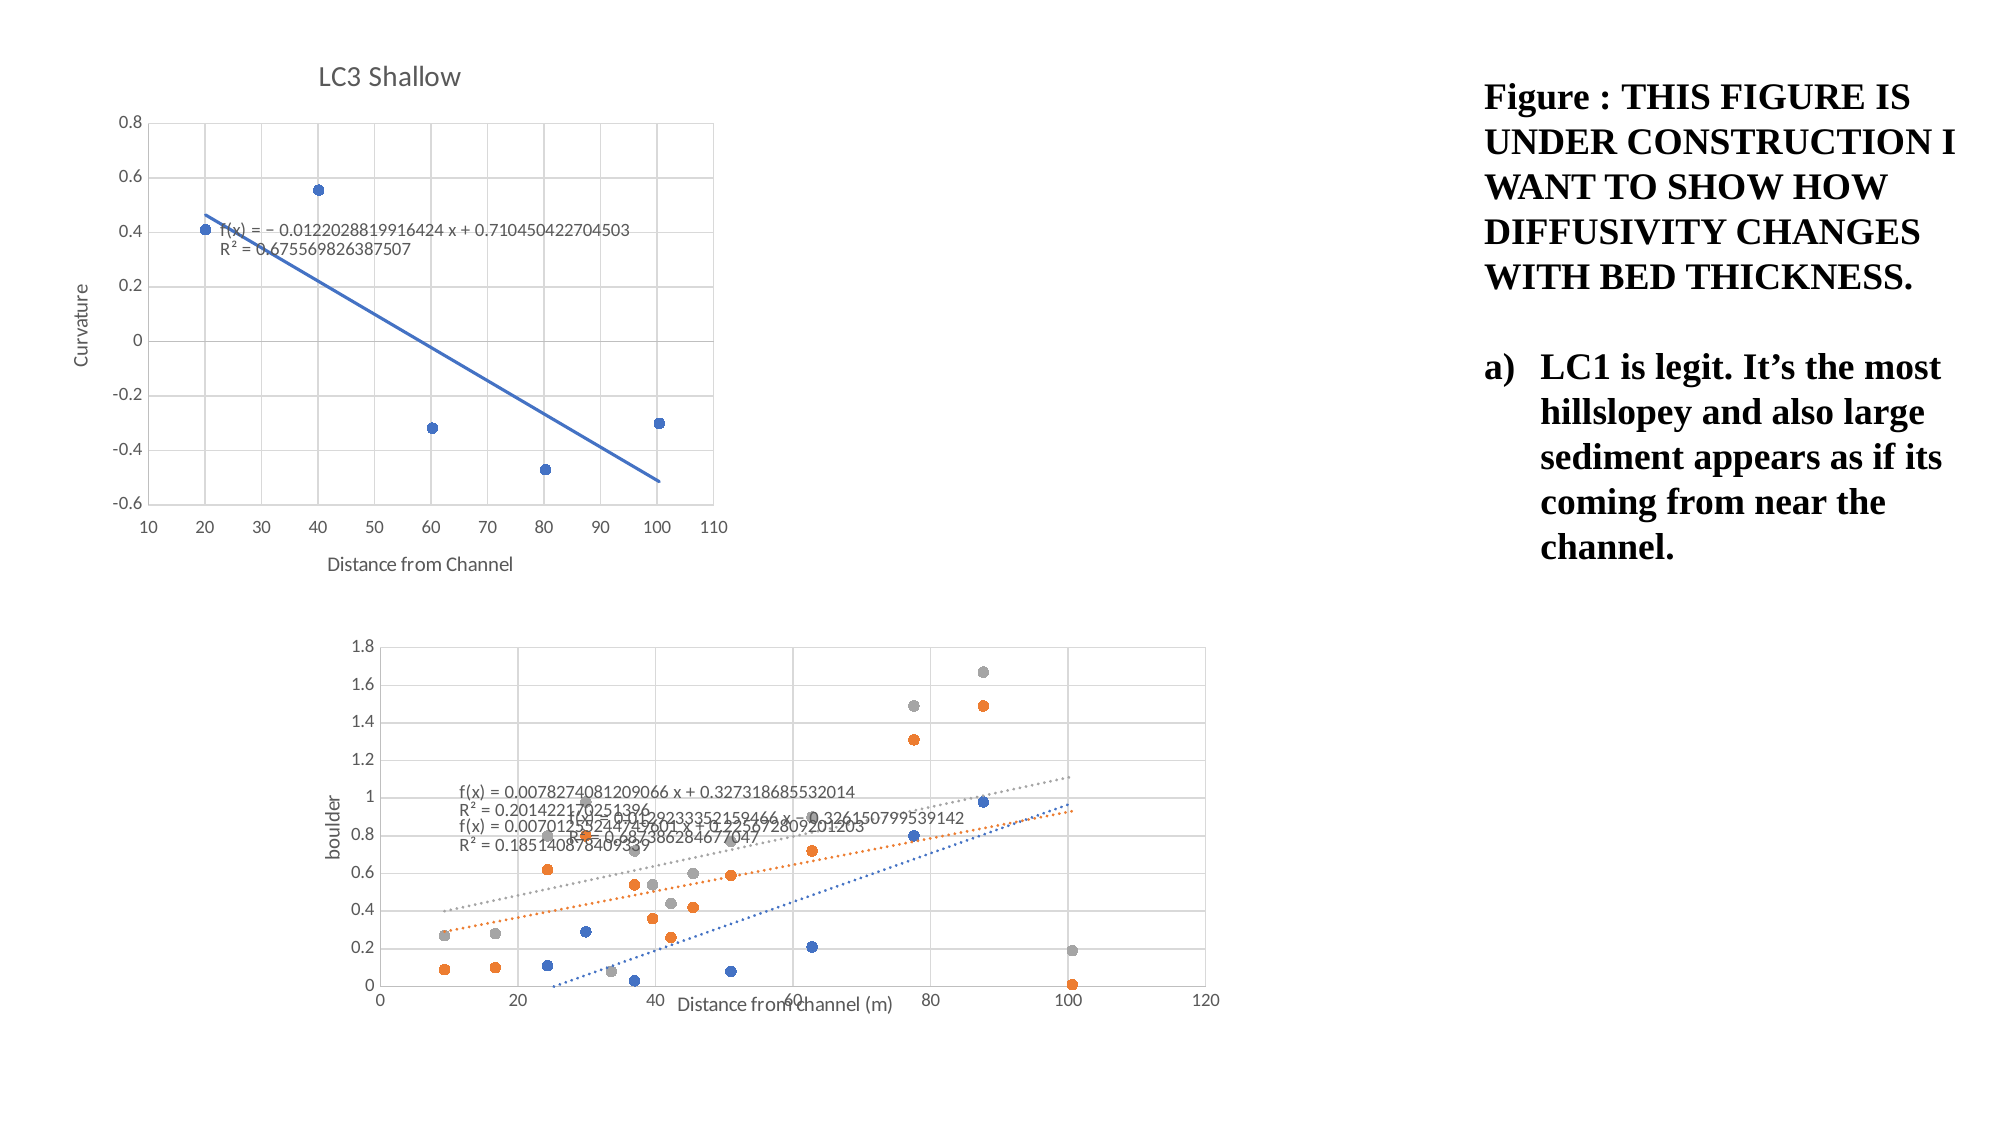

### Chart: LC3 Shallow

| Category |  |
|---|---|
Figure : THIS FIGURE IS UNDER CONSTRUCTION I WANT TO SHOW HOW DIFFUSIVITY CHANGES WITH BED THICKNESS.

LC1 is legit. It’s the most hillslopey and also large sediment appears as if its coming from near the channel.

### Chart

| Category |  |  |  |
|---|---|---|---|